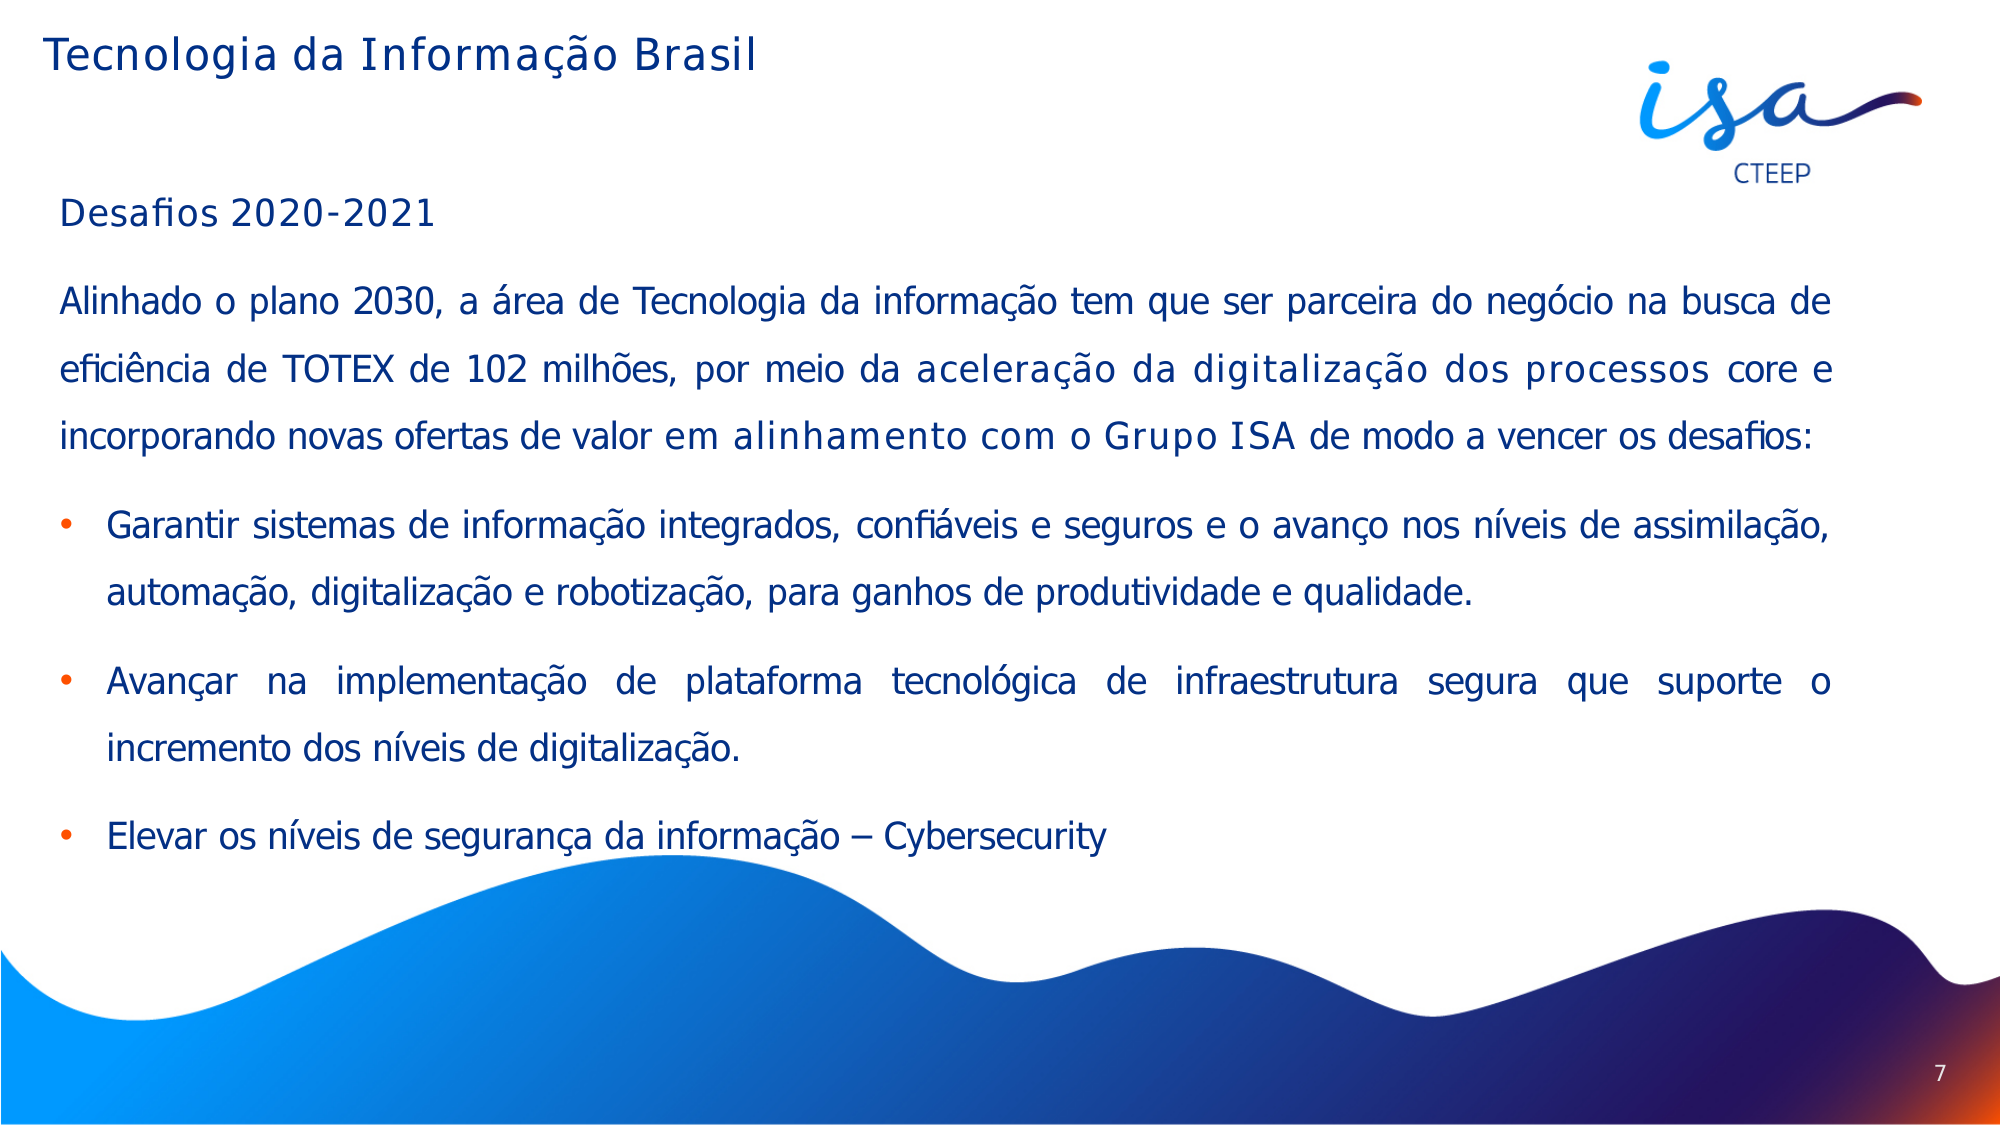

Tecnologia da Informação Brasil
Desafios 2020-2021
Alinhado o plano 2030, a área de Tecnologia da informação tem que ser parceira do negócio na busca de eficiência de TOTEX de 102 milhões, por meio da aceleração da digitalização dos processos core e incorporando novas ofertas de valor em alinhamento com o Grupo ISA de modo a vencer os desafios:
Garantir sistemas de informação integrados, confiáveis e seguros e o avanço nos níveis de assimilação, automação, digitalização e robotização, para ganhos de produtividade e qualidade.
Avançar na implementação de plataforma tecnológica de infraestrutura segura que suporte o incremento dos níveis de digitalização.
Elevar os níveis de segurança da informação – Cybersecurity

7